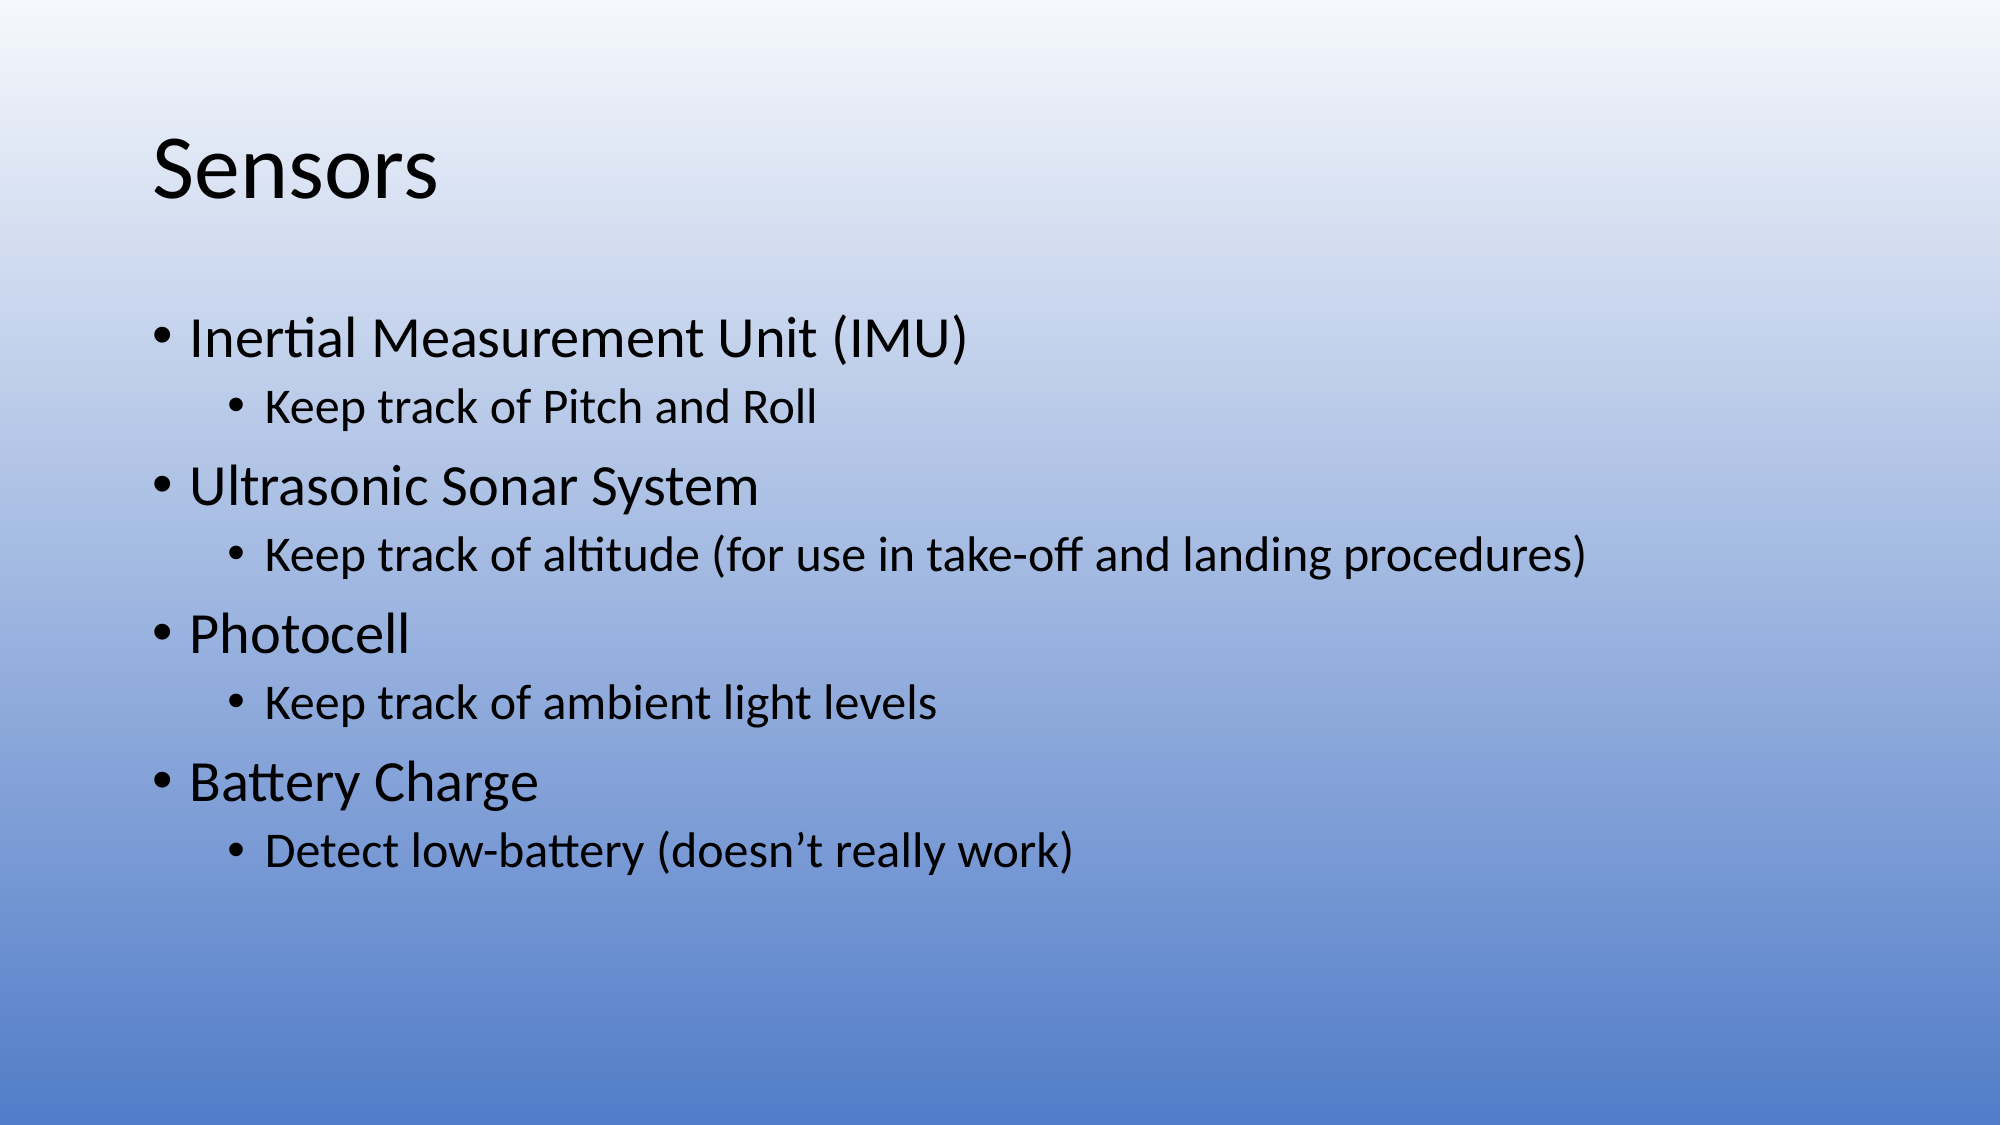

# Sensors
Inertial Measurement Unit (IMU)
Keep track of Pitch and Roll
Ultrasonic Sonar System
Keep track of altitude (for use in take-off and landing procedures)
Photocell
Keep track of ambient light levels
Battery Charge
Detect low-battery (doesn’t really work)